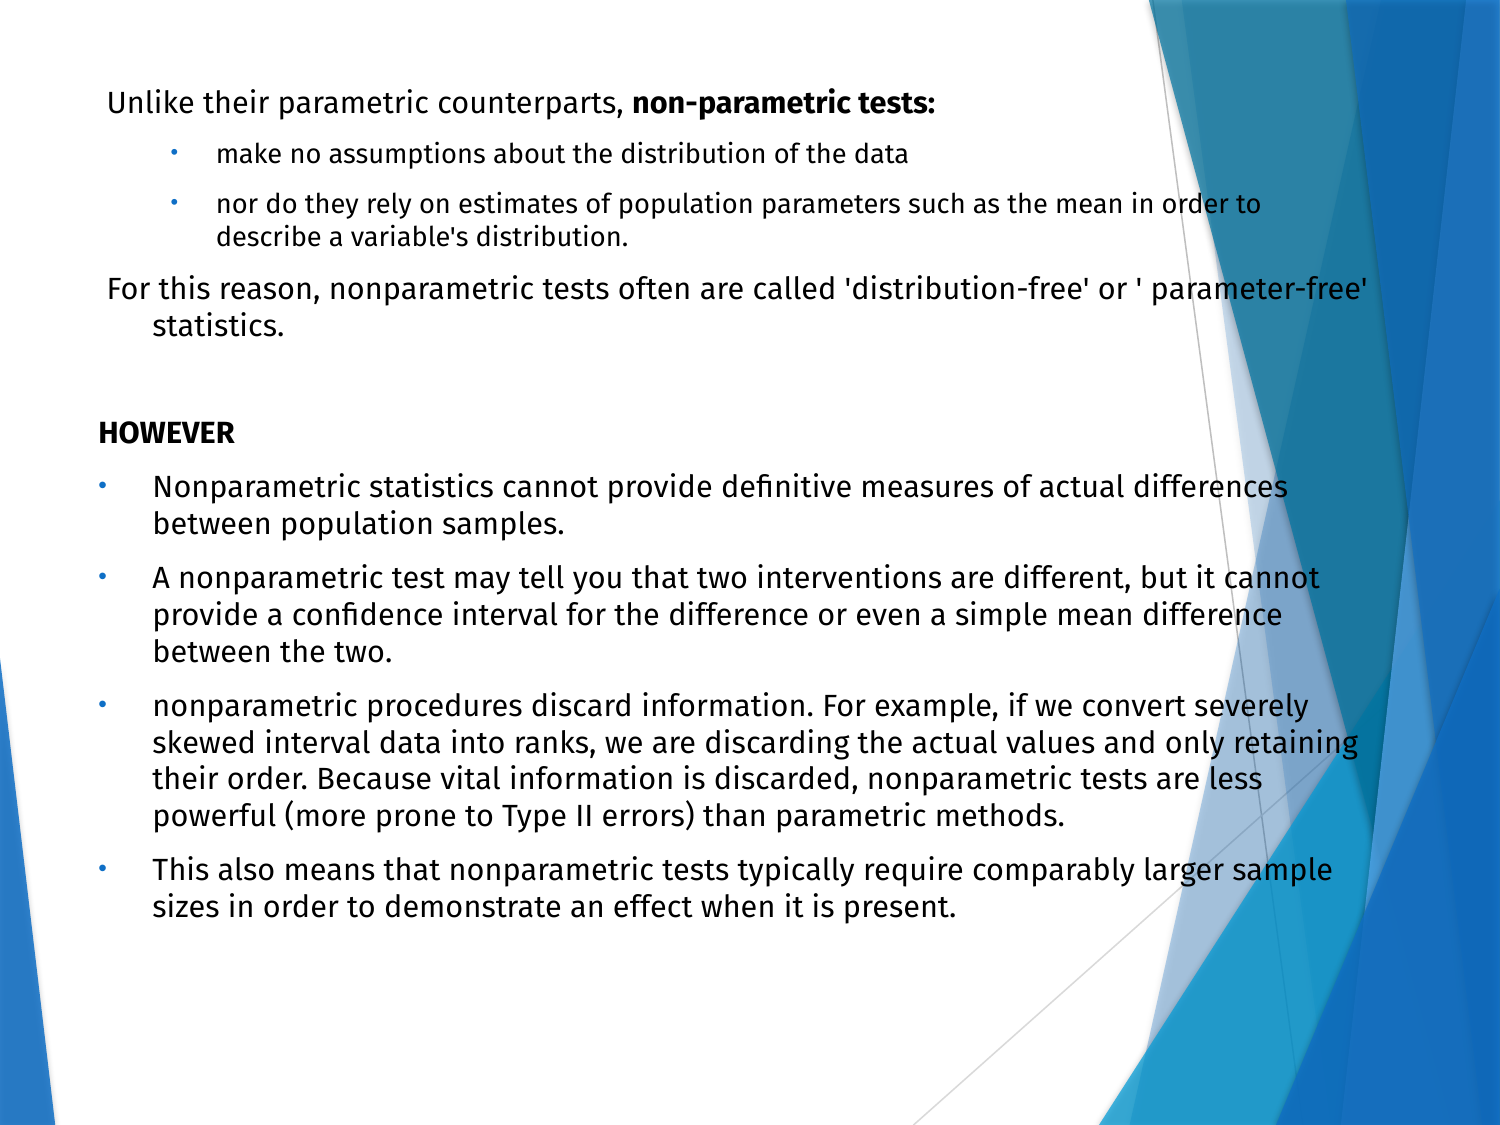

Unlike their parametric counterparts, non-parametric tests:
make no assumptions about the distribution of the data
nor do they rely on estimates of population parameters such as the mean in order to describe a variable's distribution.
 For this reason, nonparametric tests often are called 'distribution-free' or ' parameter-free' statistics.

HOWEVER
Nonparametric statistics cannot provide definitive measures of actual differences between population samples.
A nonparametric test may tell you that two interventions are different, but it cannot provide a confidence interval for the difference or even a simple mean difference between the two.
nonparametric procedures discard information. For example, if we convert severely skewed interval data into ranks, we are discarding the actual values and only retaining their order. Because vital information is discarded, nonparametric tests are less powerful (more prone to Type II errors) than parametric methods.
This also means that nonparametric tests typically require comparably larger sample sizes in order to demonstrate an effect when it is present.